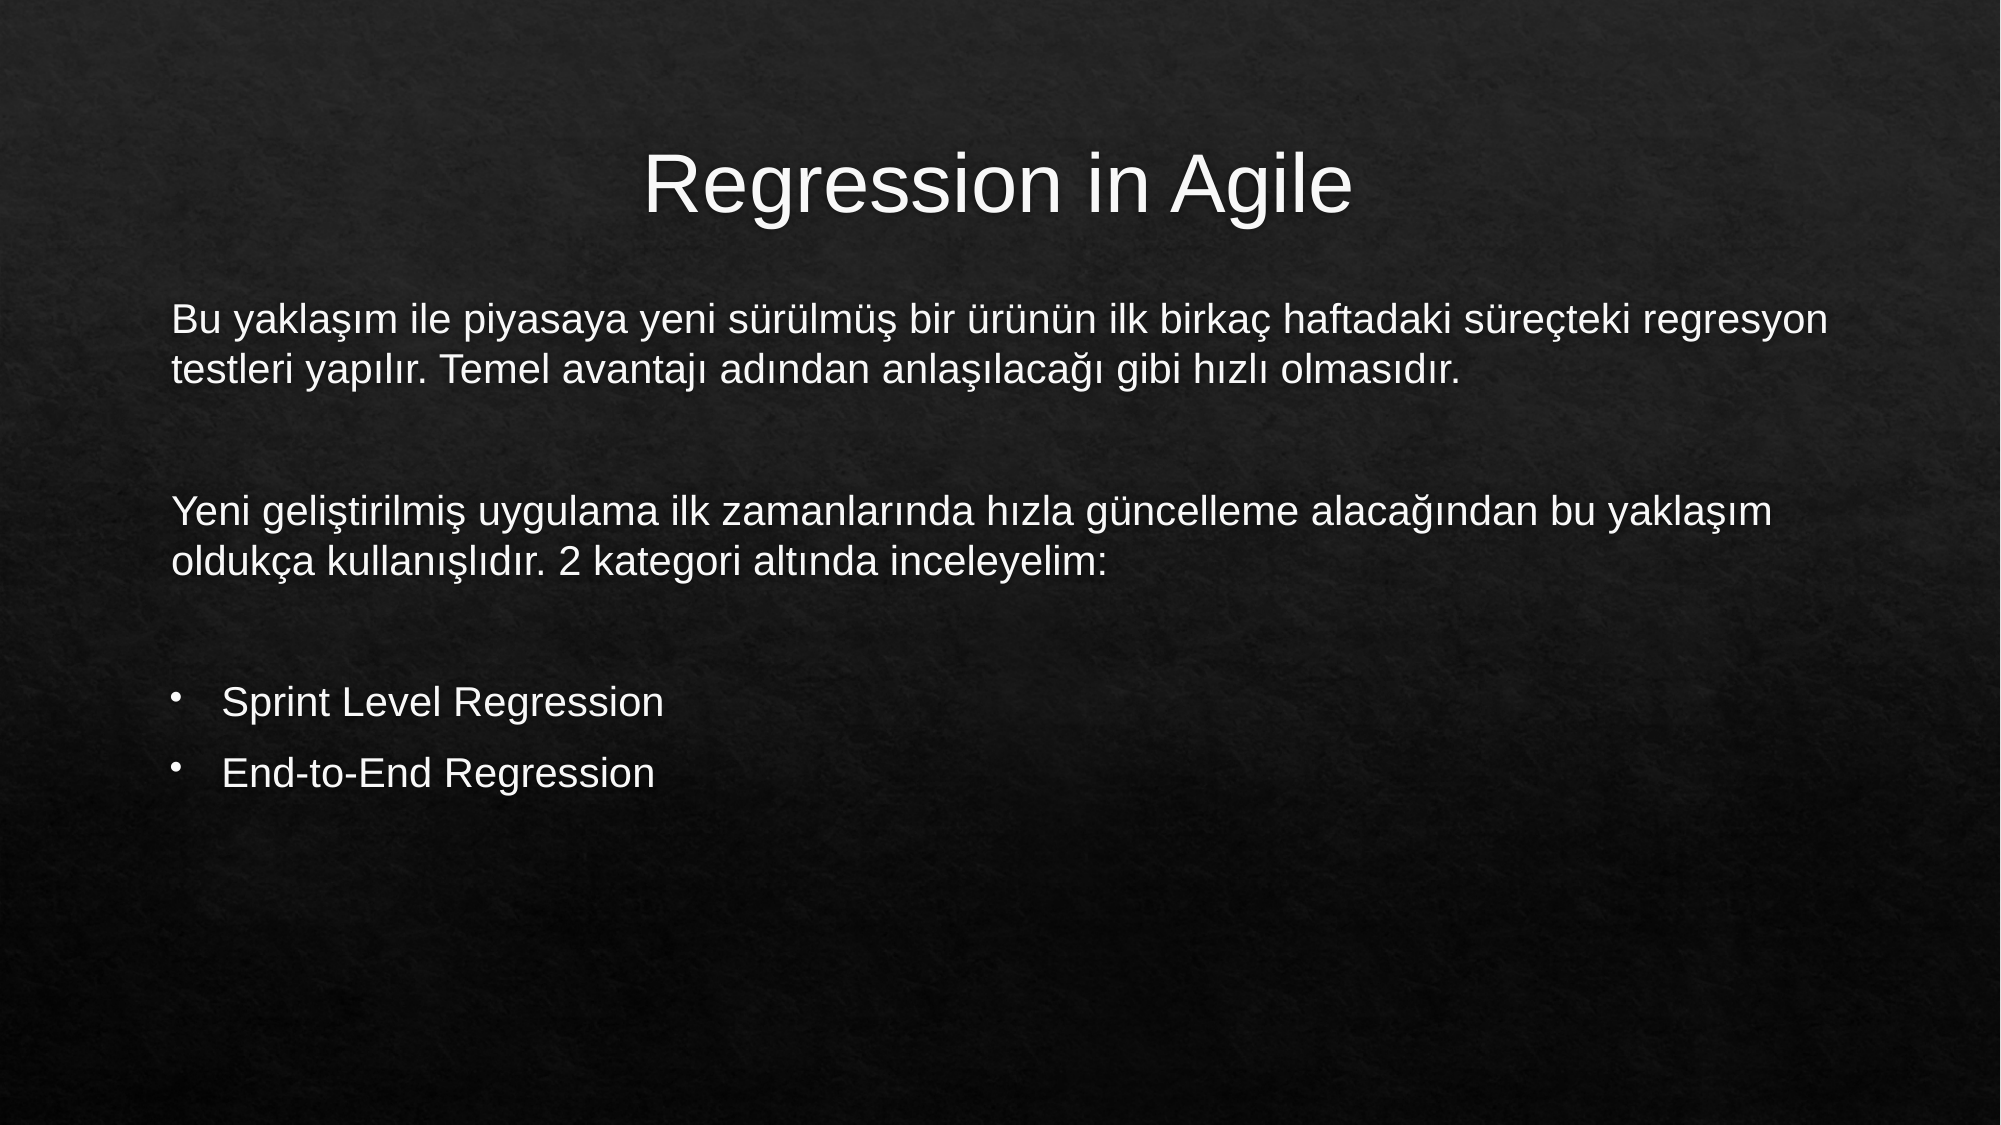

# Regression in Agile
Bu yaklaşım ile piyasaya yeni sürülmüş bir ürünün ilk birkaç haftadaki süreçteki regresyon testleri yapılır. Temel avantajı adından anlaşılacağı gibi hızlı olmasıdır.

Yeni geliştirilmiş uygulama ilk zamanlarında hızla güncelleme alacağından bu yaklaşım oldukça kullanışlıdır. 2 kategori altında inceleyelim:

Sprint Level Regression
End-to-End Regression